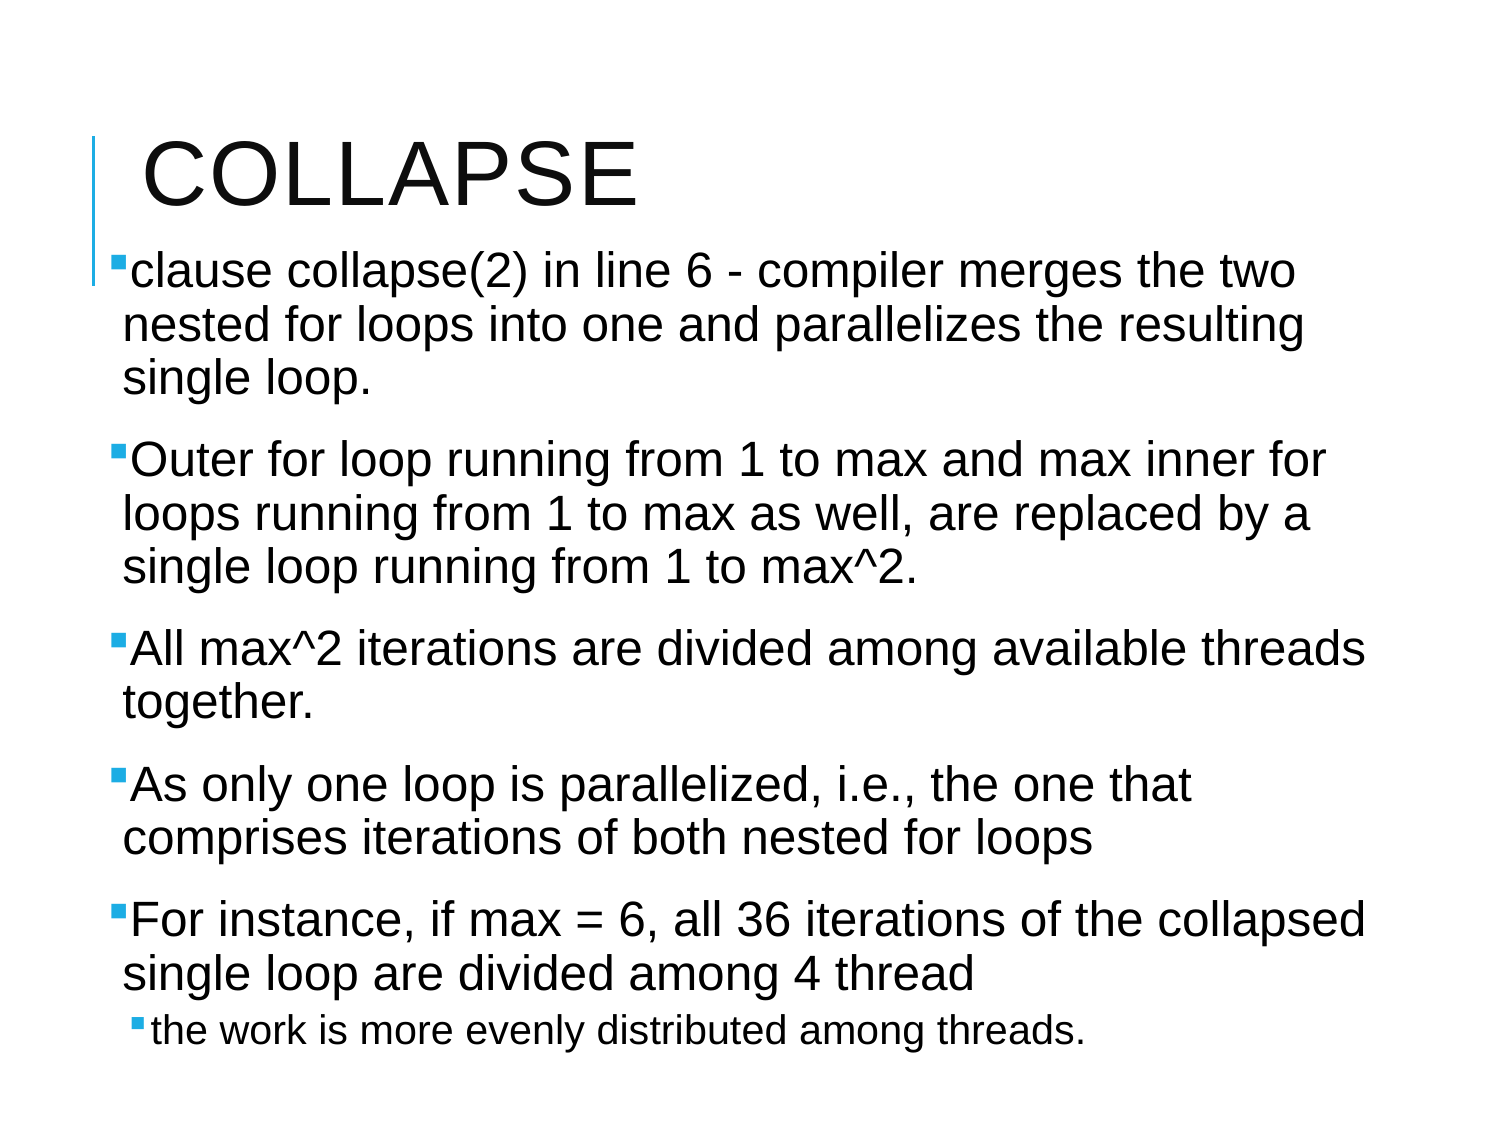

# Collapse
clause collapse(2) in line 6 - compiler merges the two nested for loops into one and parallelizes the resulting single loop.
Outer for loop running from 1 to max and max inner for loops running from 1 to max as well, are replaced by a single loop running from 1 to max^2.
All max^2 iterations are divided among available threads together.
As only one loop is parallelized, i.e., the one that comprises iterations of both nested for loops
For instance, if max = 6, all 36 iterations of the collapsed single loop are divided among 4 thread
the work is more evenly distributed among threads.